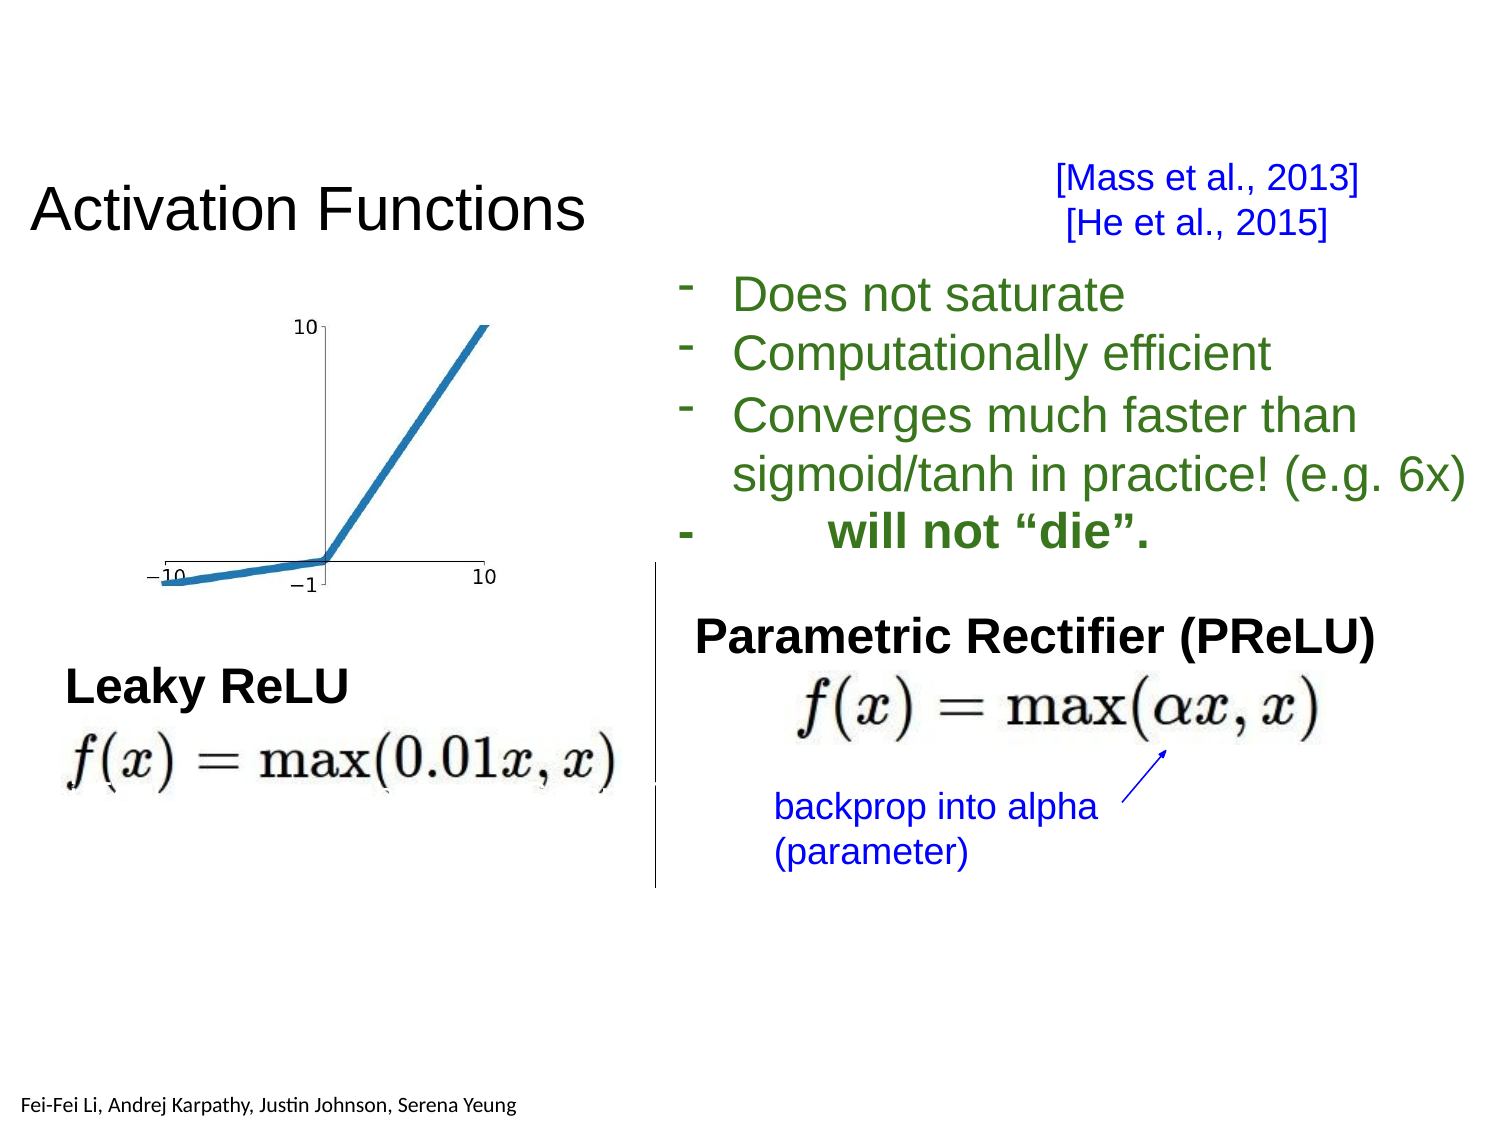

[Mass et al., 2013]  [He et al., 2015]
Does not saturate
Computationally efficient
Converges much faster than  sigmoid/tanh in practice! (e.g. 6x)
-	will not “die”.
Parametric Rectifier (PReLU)
# Activation Functions

Leaky ReLU

April 22, 2019
Fei-Fei Li & Justin Johnson & Serena Yeung
backprop into alpha  (parameter)
Lecture 7 -
Fei-Fei Li & Justin Johnson & Serena Yeung	Lecture 7 -	April 22, 2019
Fei-Fei Li, Andrej Karpathy, Justin Johnson, Serena Yeung